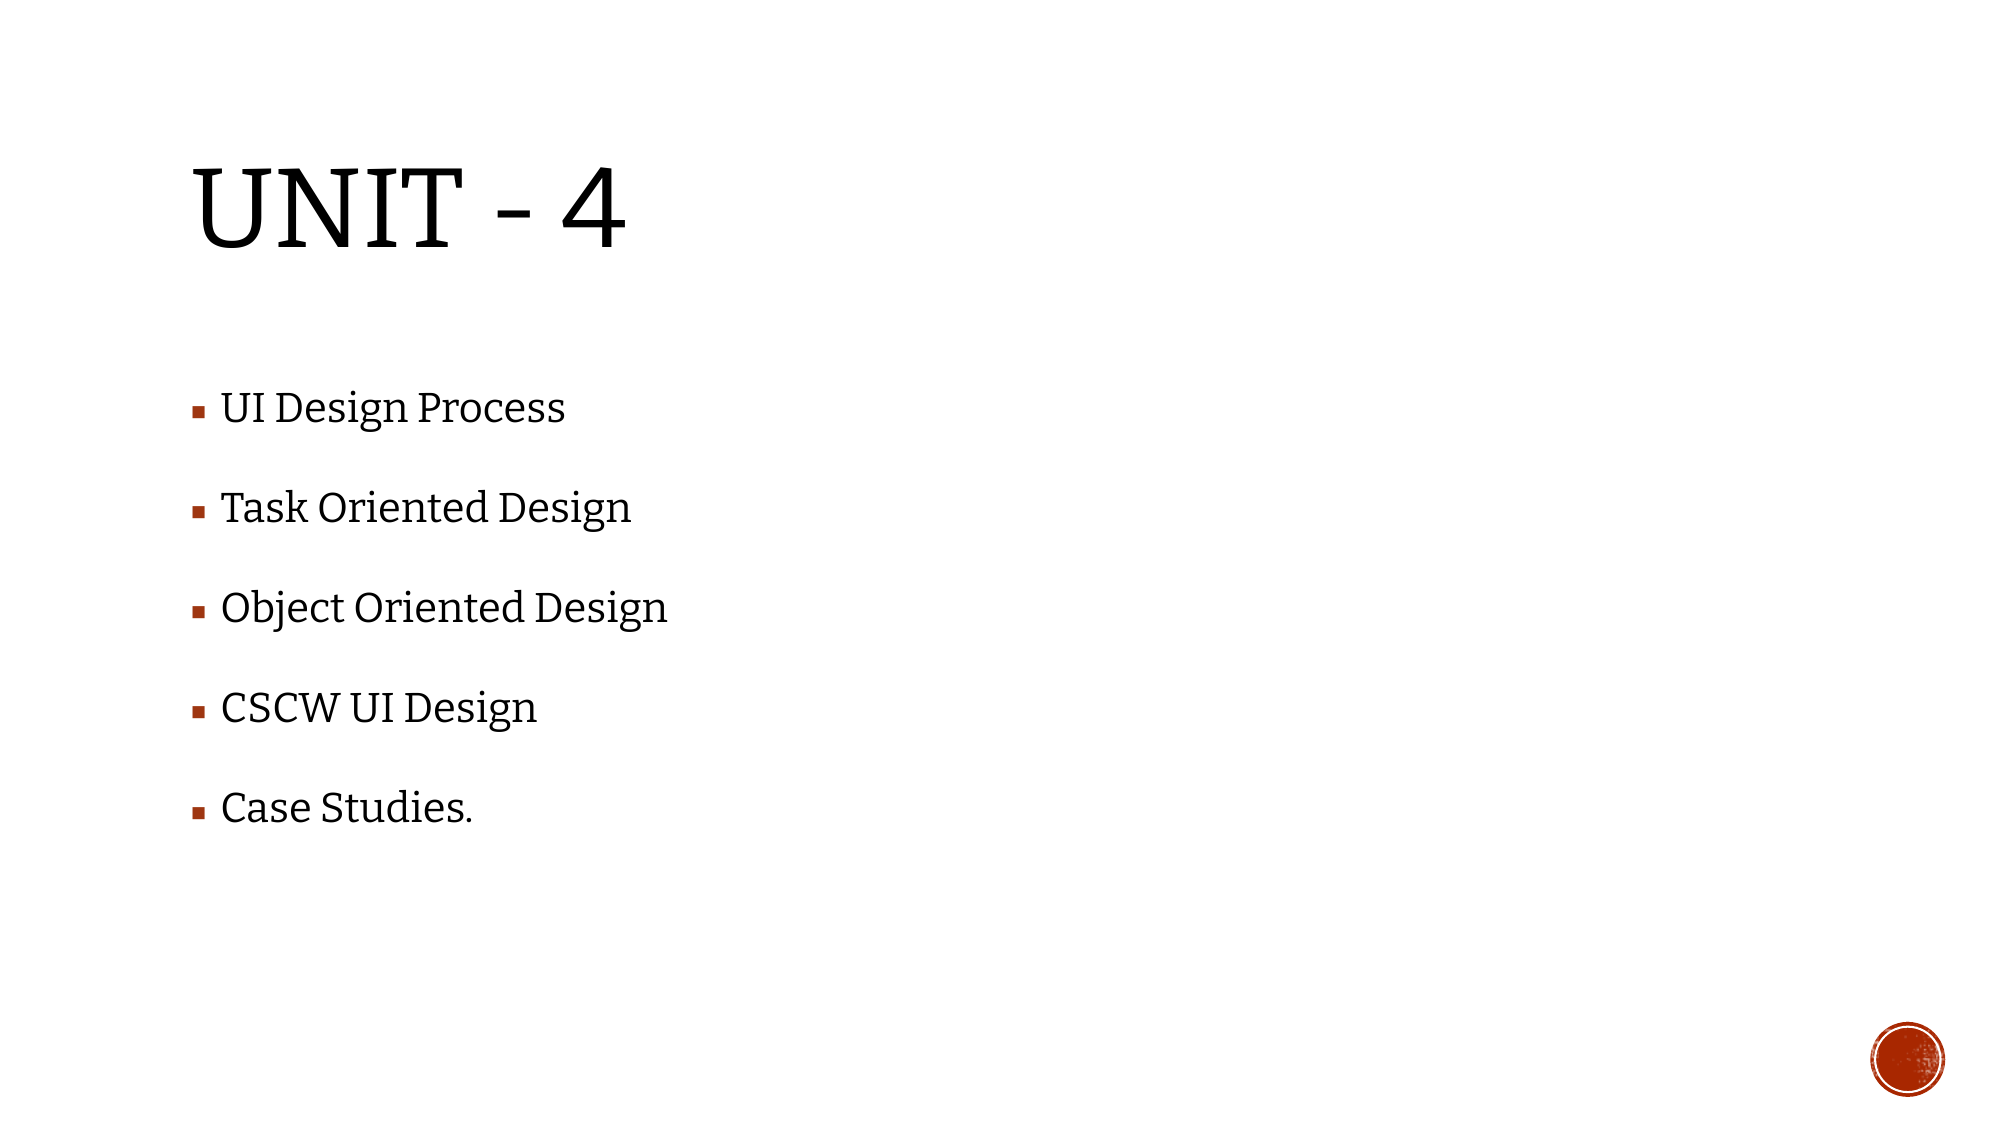

# UNIT - 4
UI Design Process
Task Oriented Design
Object Oriented Design
CSCW UI Design
Case Studies.